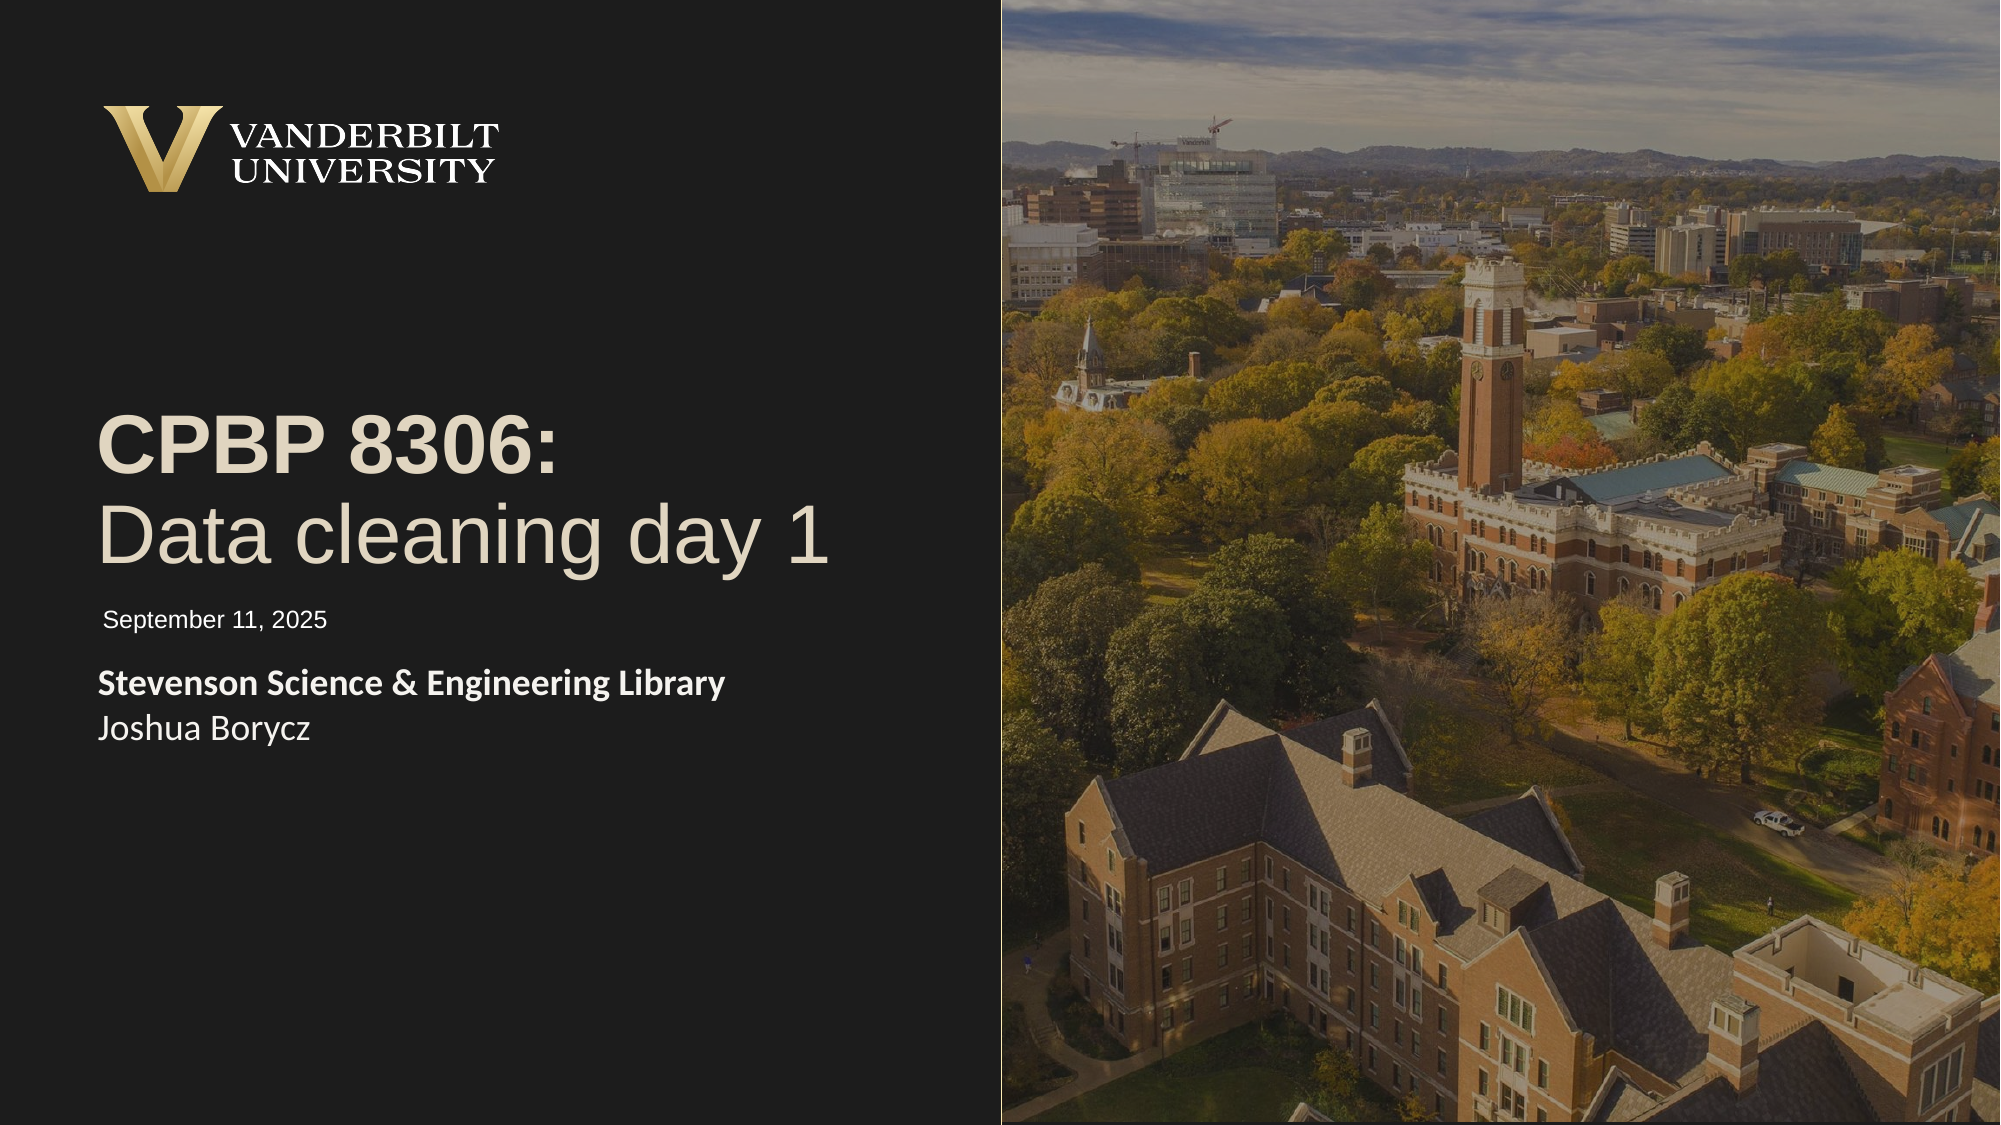

# CPBP 8306: Data cleaning day 1
September 11, 2025
Stevenson Science & Engineering Library
Joshua Borycz